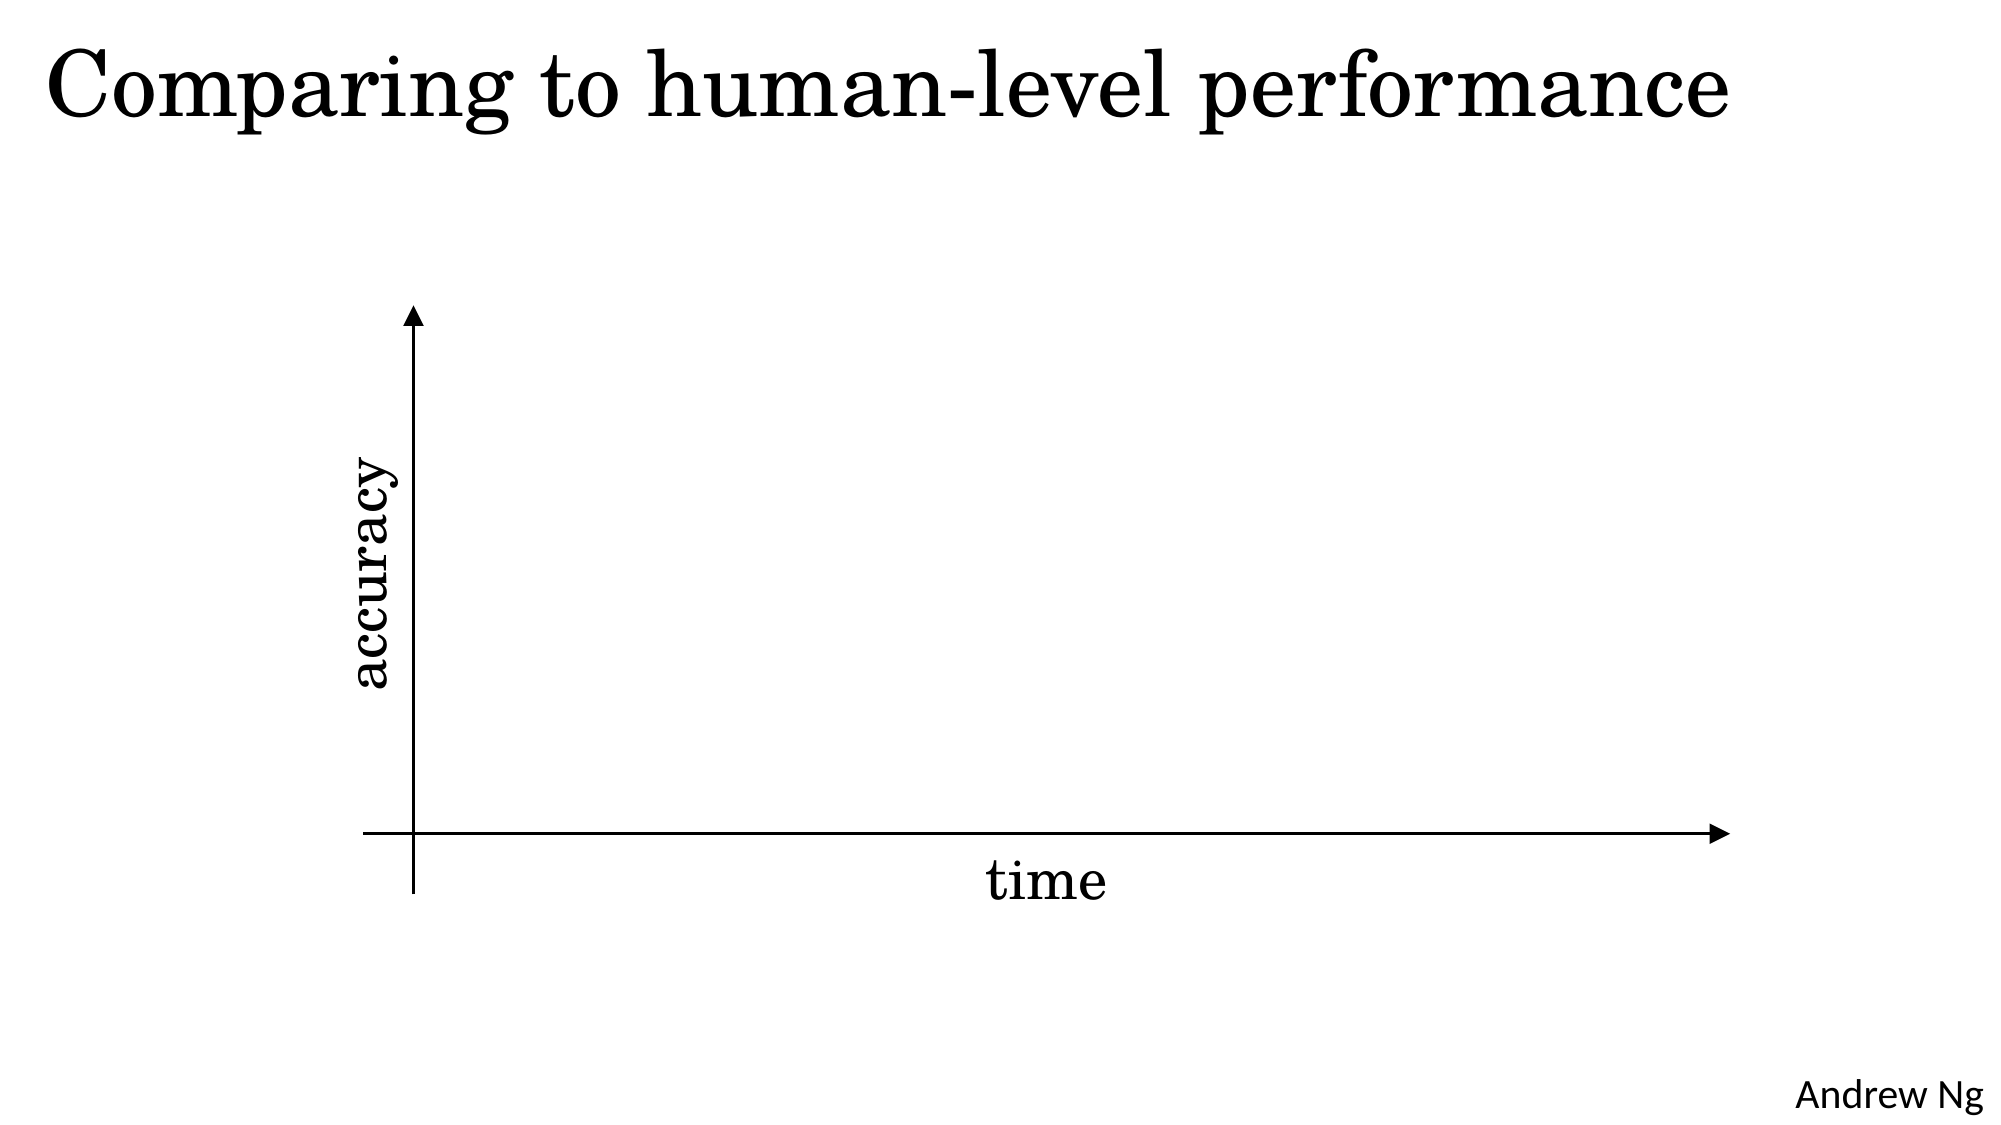

# Comparing to human-level performance
accuracy
time